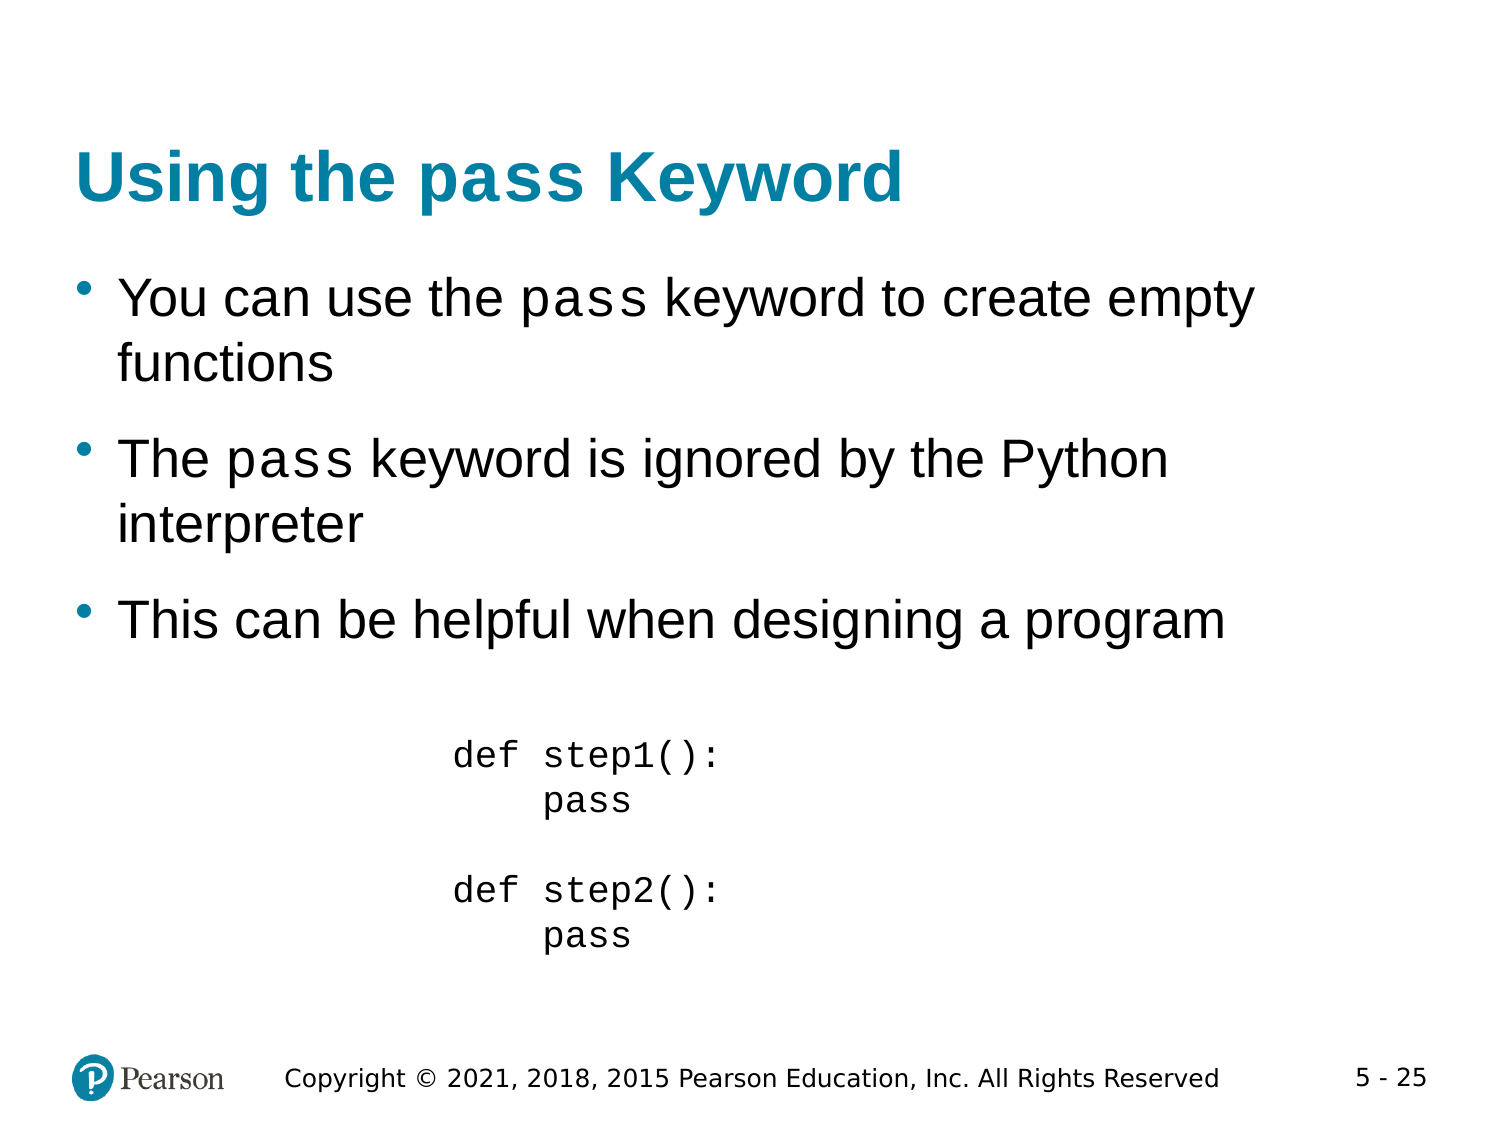

# Using the pass Keyword
You can use the pass keyword to create empty functions
The pass keyword is ignored by the Python interpreter
This can be helpful when designing a program
def step1():
    pass

def step2():
    pass